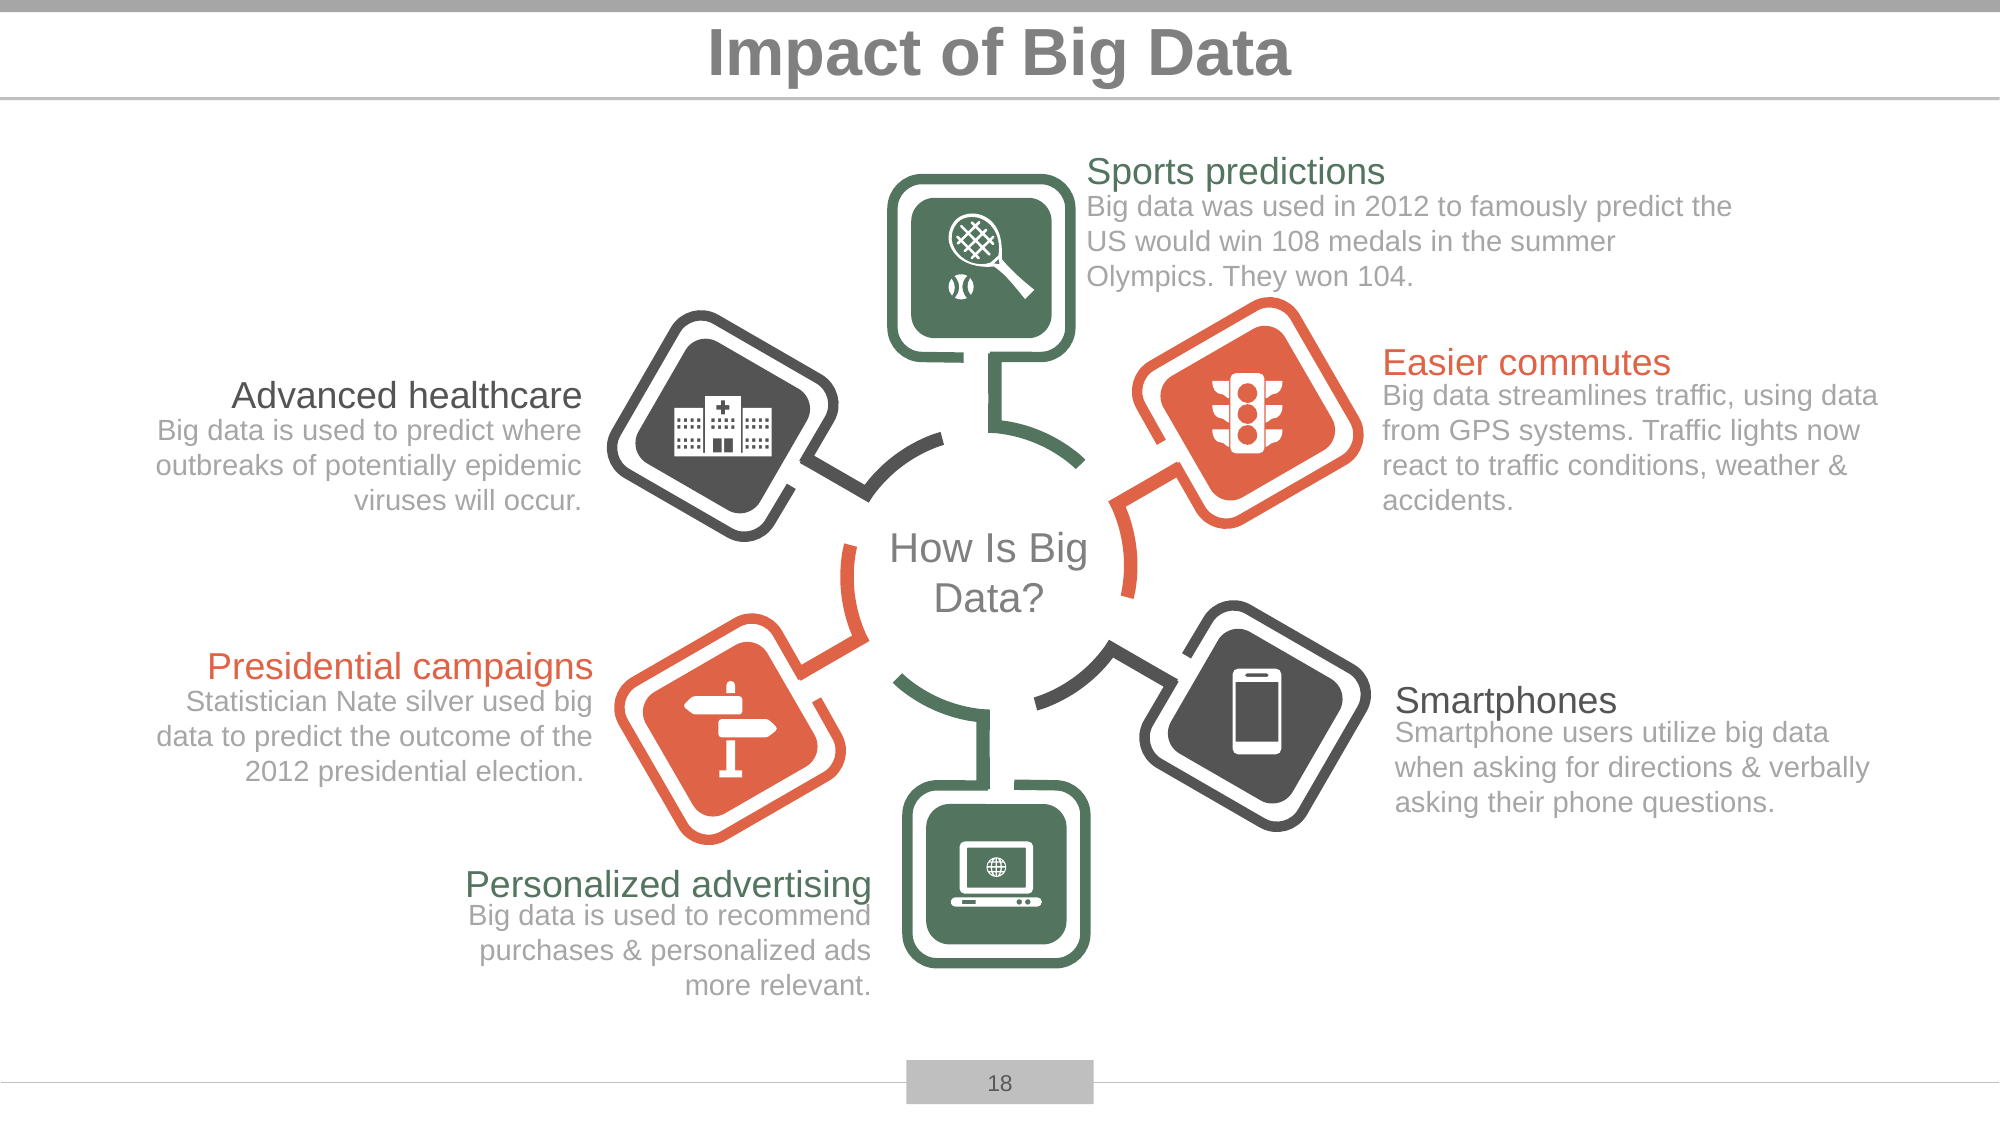

# Impact of Big Data
Sports predictions
Big data was used in 2012 to famously predict the US would win 108 medals in the summer Olympics. They won 104.
Easier commutes
Big data streamlines traffic, using data from GPS systems. Traffic lights now react to traffic conditions, weather & accidents.
Advanced healthcare
Big data is used to predict where outbreaks of potentially epidemic viruses will occur.
Presidential campaigns
Statistician Nate silver used big data to predict the outcome of the 2012 presidential election.
Smartphones
Smartphone users utilize big data when asking for directions & verbally asking their phone questions.
Personalized advertising
Big data is used to recommend purchases & personalized ads more relevant.

How Is Big Data?
18